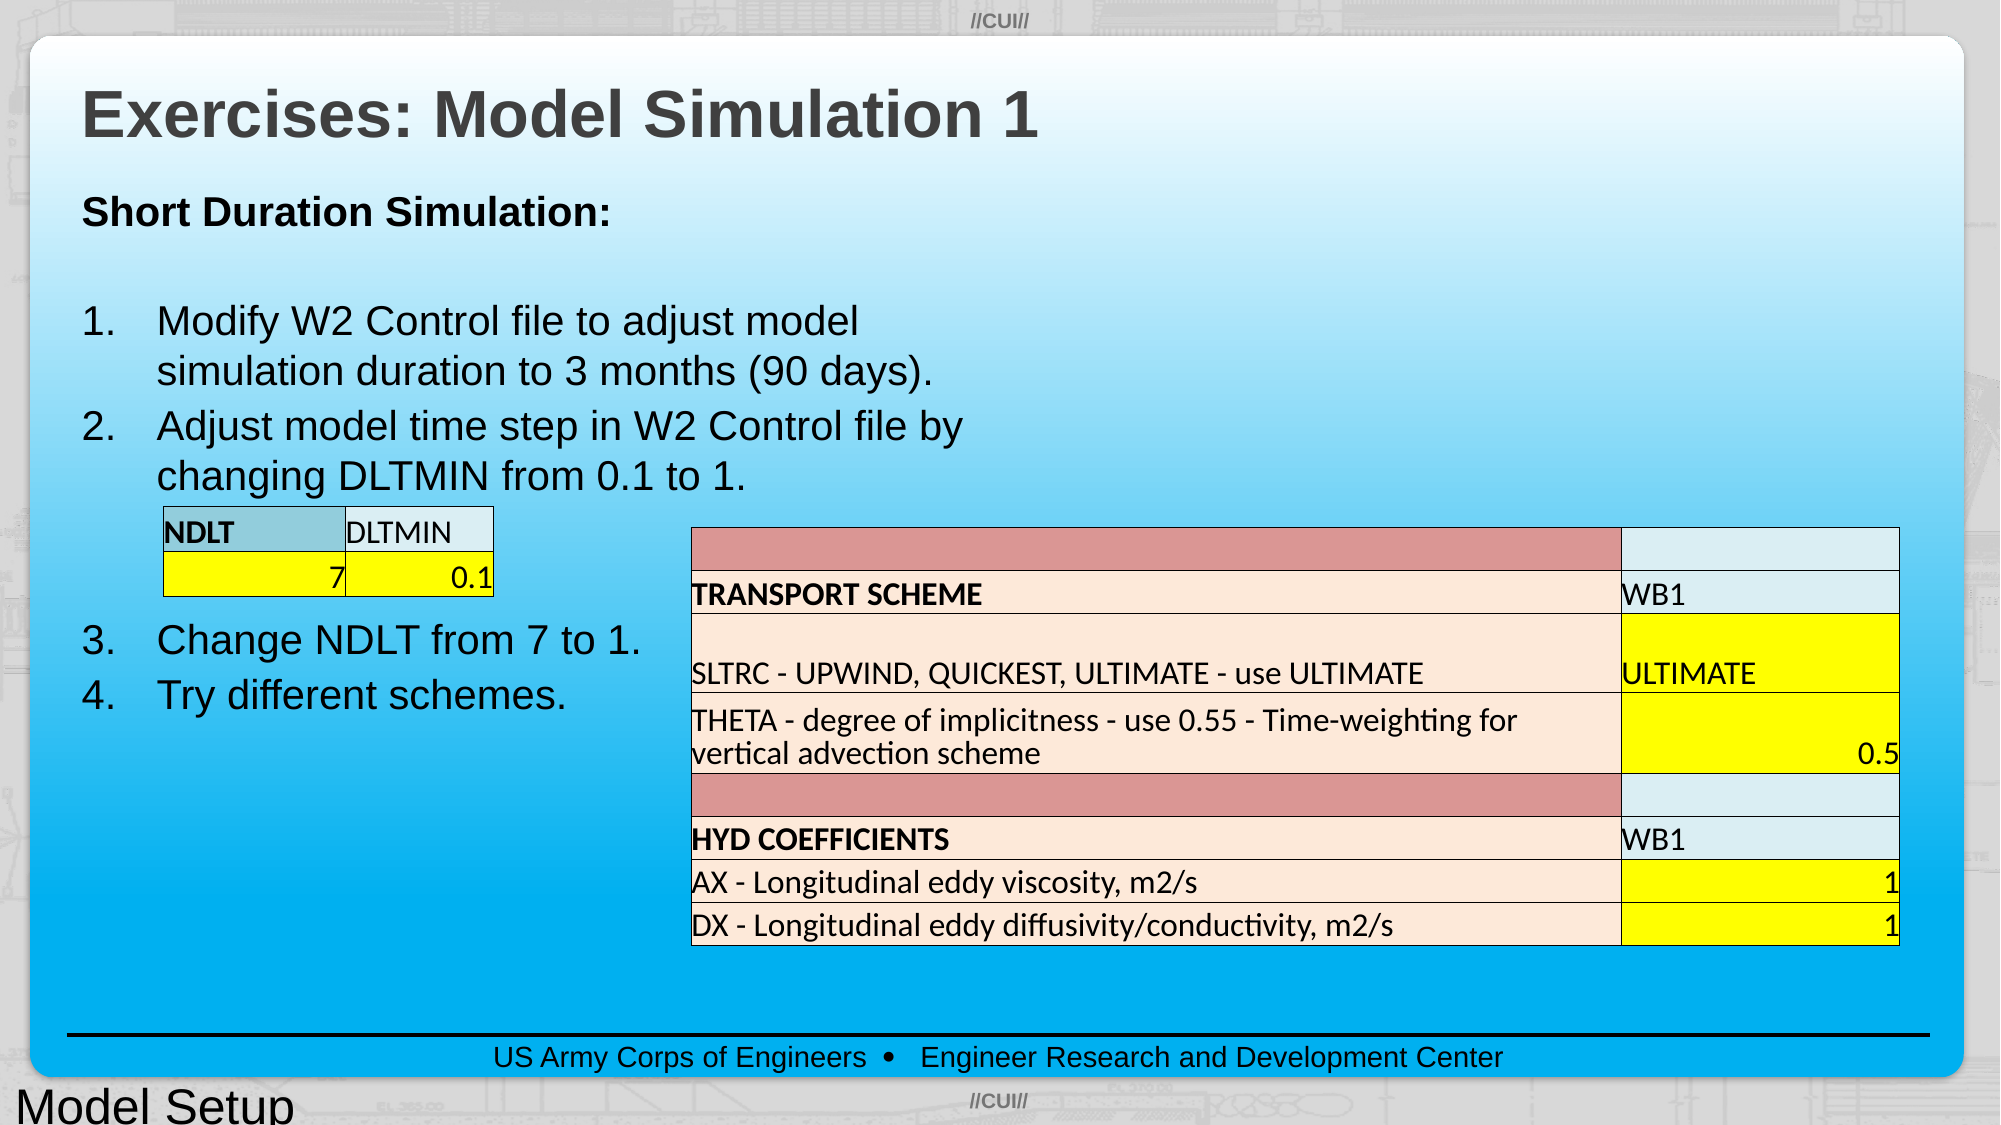

# Exercises: Model Simulation 1
Short Duration Simulation:

Modify W2 Control file to adjust model simulation duration to 3 months (90 days).
Adjust model time step in W2 Control file by changing DLTMIN from 0.1 to 1.

Change NDLT from 7 to 1.
Try different schemes.

| NDLT | DLTMIN |
| --- | --- |
| 7 | 0.1 |
|  |  |
| --- | --- |
| TRANSPORT SCHEME | WB1 |
| SLTRC - UPWIND, QUICKEST, ULTIMATE - use ULTIMATE | ULTIMATE |
| THETA - degree of implicitness - use 0.55 - Time-weighting for vertical advection scheme | 0.5 |
|  |  |
| HYD COEFFICIENTS | WB1 |
| AX - Longitudinal eddy viscosity, m2/s | 1 |
| DX - Longitudinal eddy diffusivity/conductivity, m2/s | 1 |
Model Setup